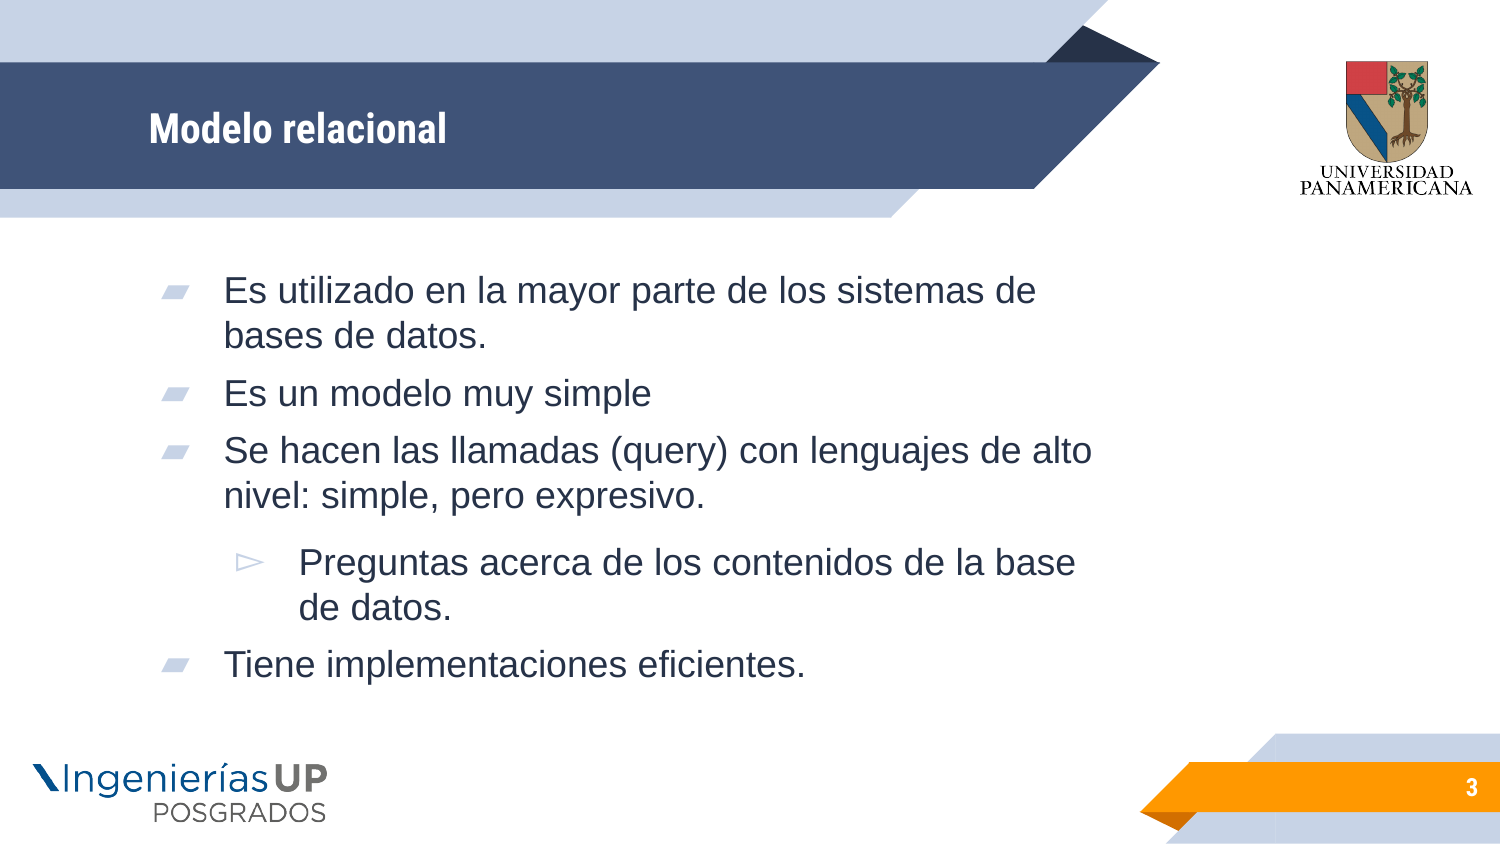

# Modelo relacional
Es utilizado en la mayor parte de los sistemas de bases de datos.
Es un modelo muy simple
Se hacen las llamadas (query) con lenguajes de alto nivel: simple, pero expresivo.
Preguntas acerca de los contenidos de la base de datos.
Tiene implementaciones eficientes.
3